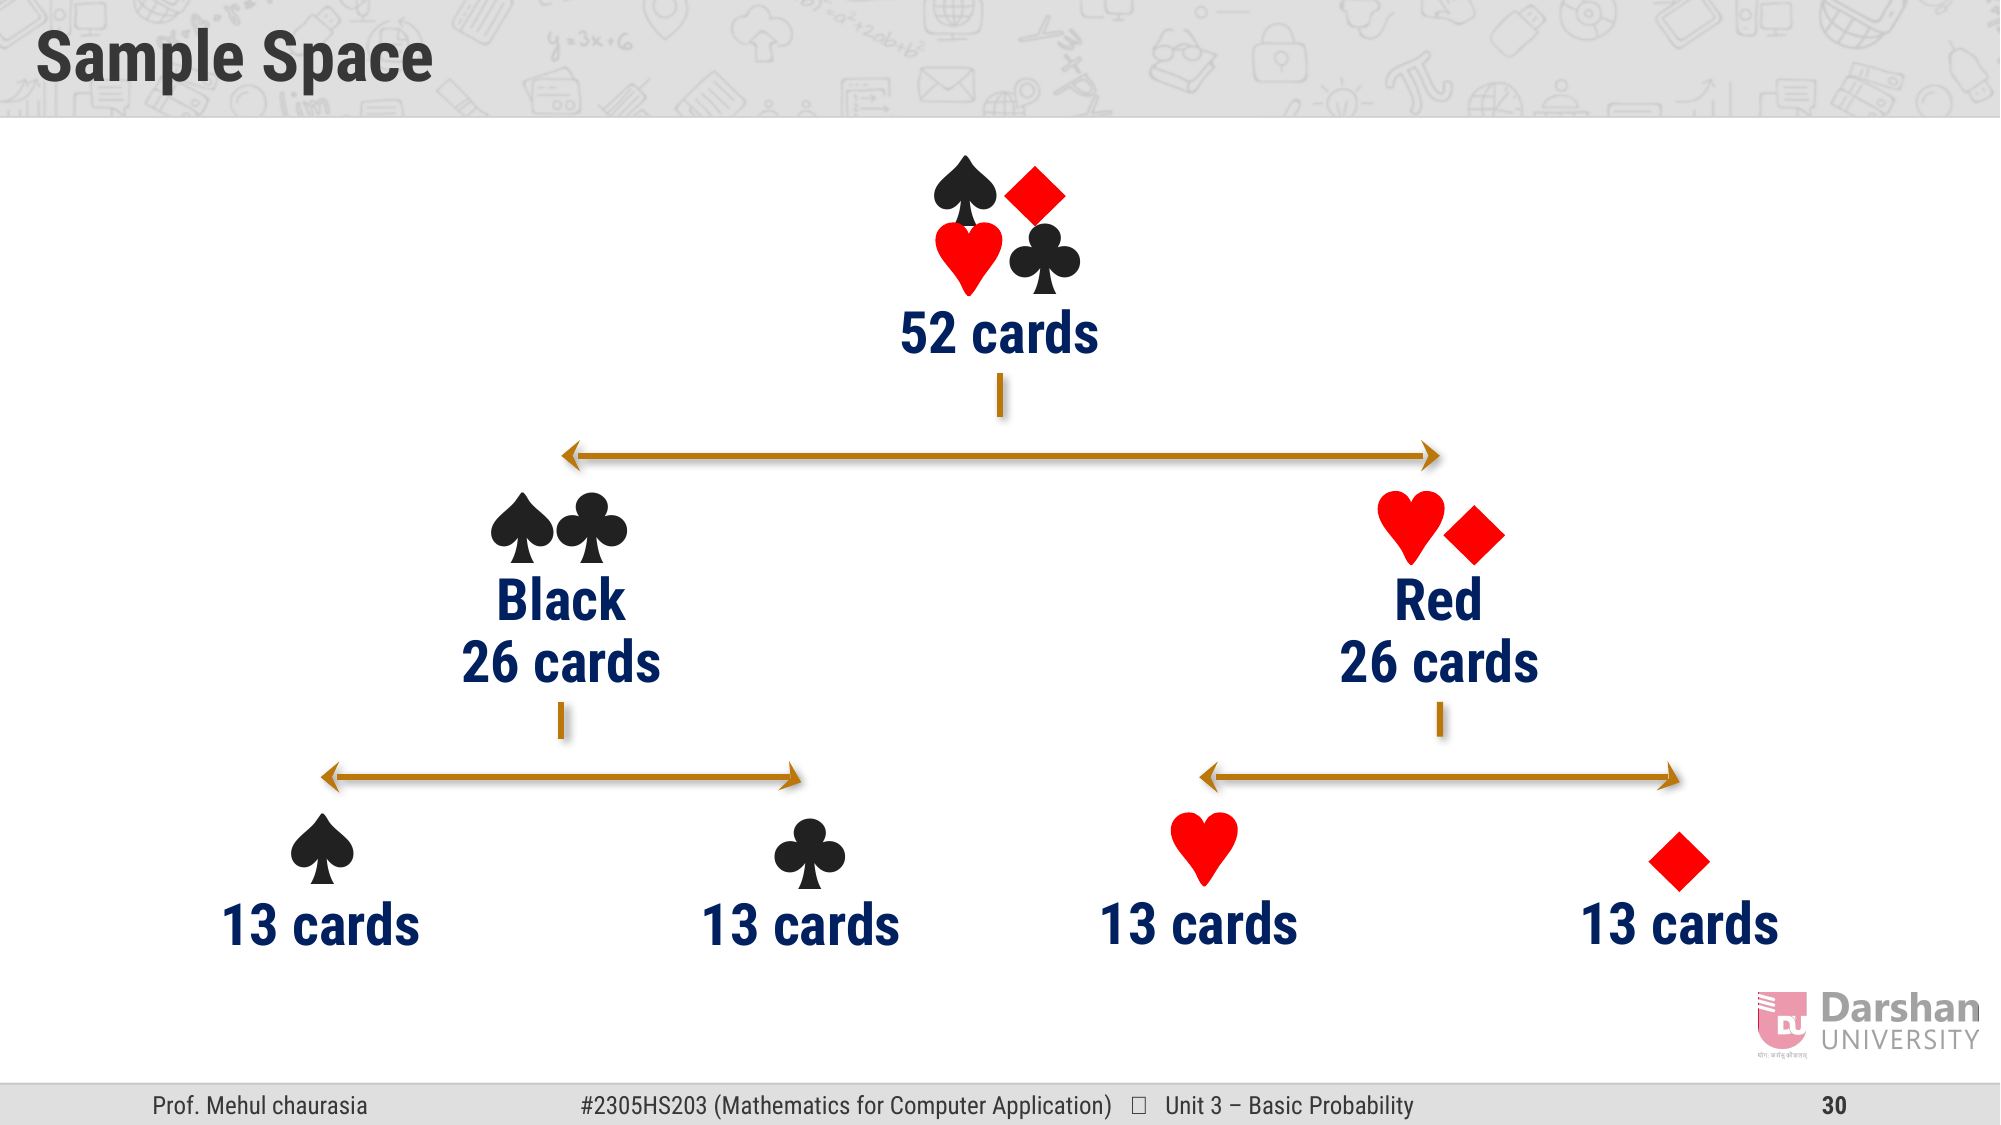

# Sample Space
♦
♠
♥
♣
52 cards
♠♣
♥♦
Black
Red
26 cards
26 cards
♠
♥
♣
♦
13 cards
13 cards
13 cards
13 cards